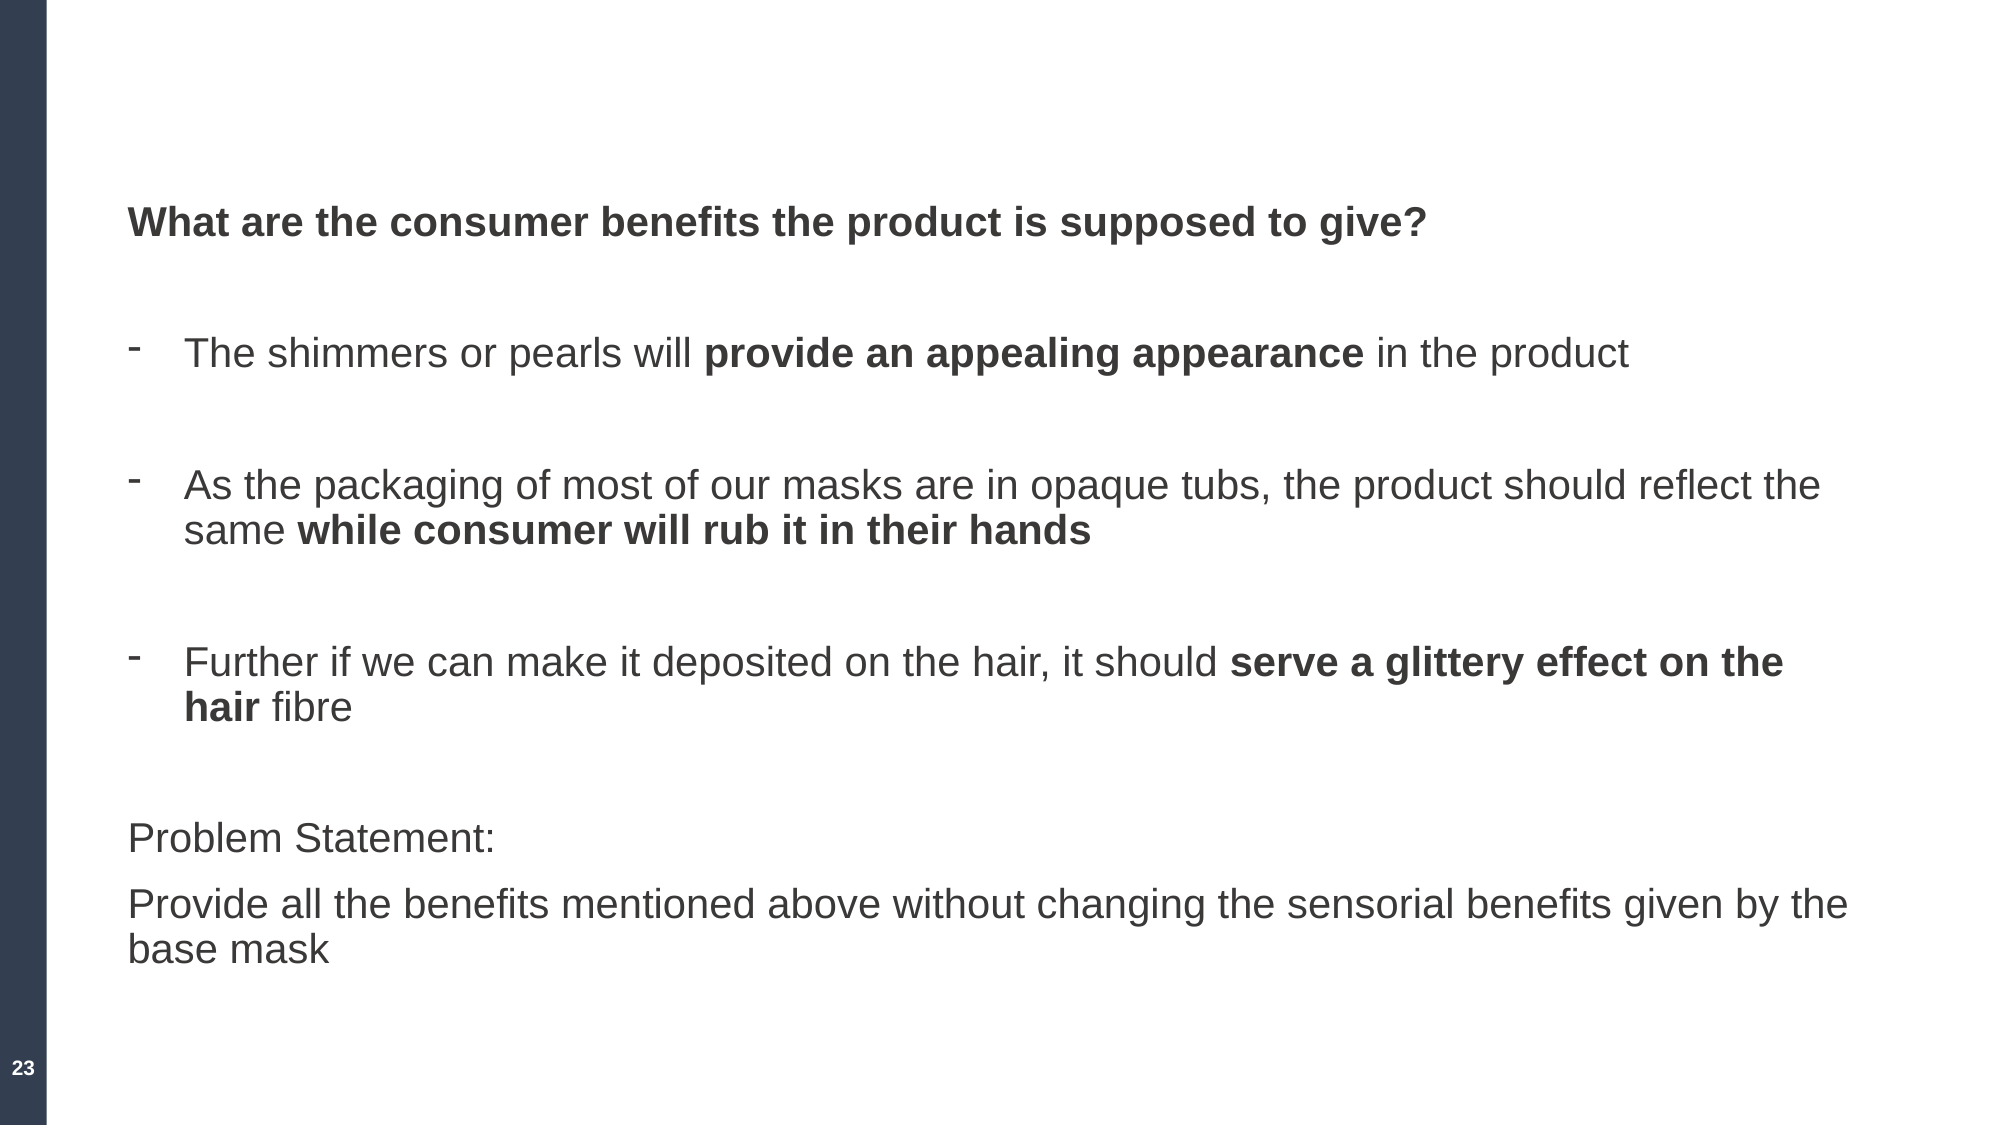

#
What are the consumer benefits the product is supposed to give?

The shimmers or pearls will provide an appealing appearance in the product

As the packaging of most of our masks are in opaque tubs, the product should reflect the same while consumer will rub it in their hands

Further if we can make it deposited on the hair, it should serve a glittery effect on the hair fibre

Problem Statement:
Provide all the benefits mentioned above without changing the sensorial benefits given by the base mask